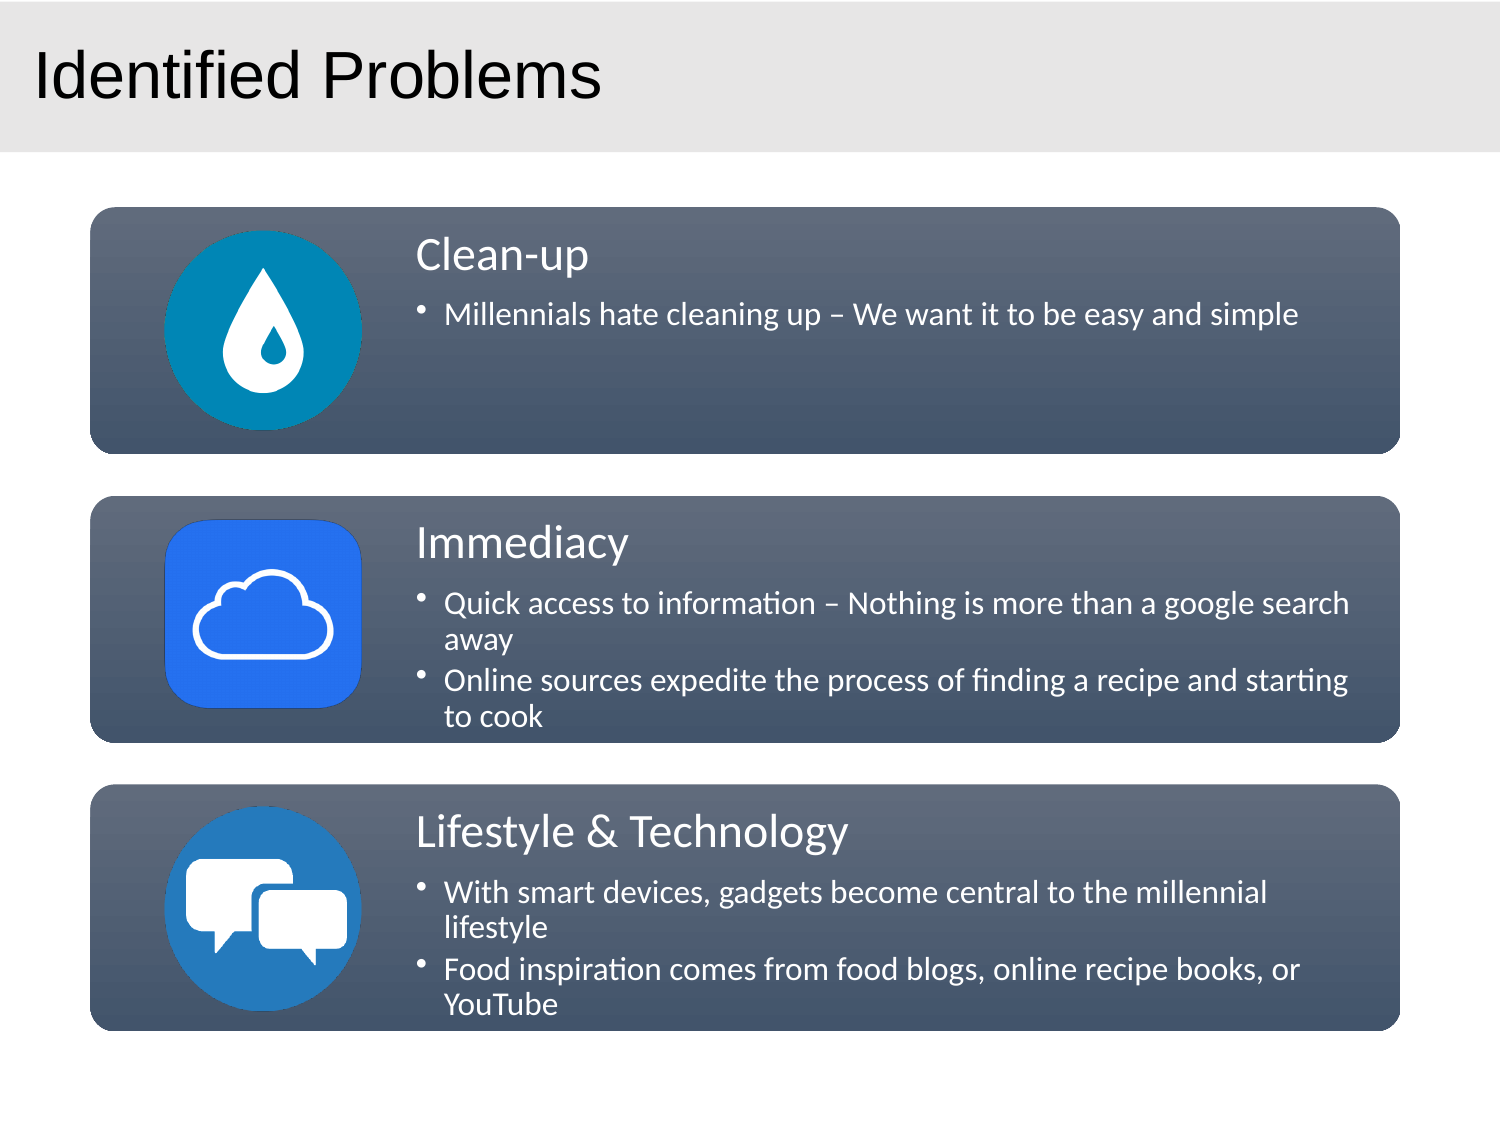

Identified Problems
Clean-up
Millennials hate cleaning up – We want it to be easy and simple
Immediacy
Quick access to information – Nothing is more than a google search away
Online sources expedite the process of finding a recipe and starting to cook
Lifestyle & Technology
With smart devices, gadgets become central to the millennial lifestyle
Food inspiration comes from food blogs, online recipe books, or YouTube